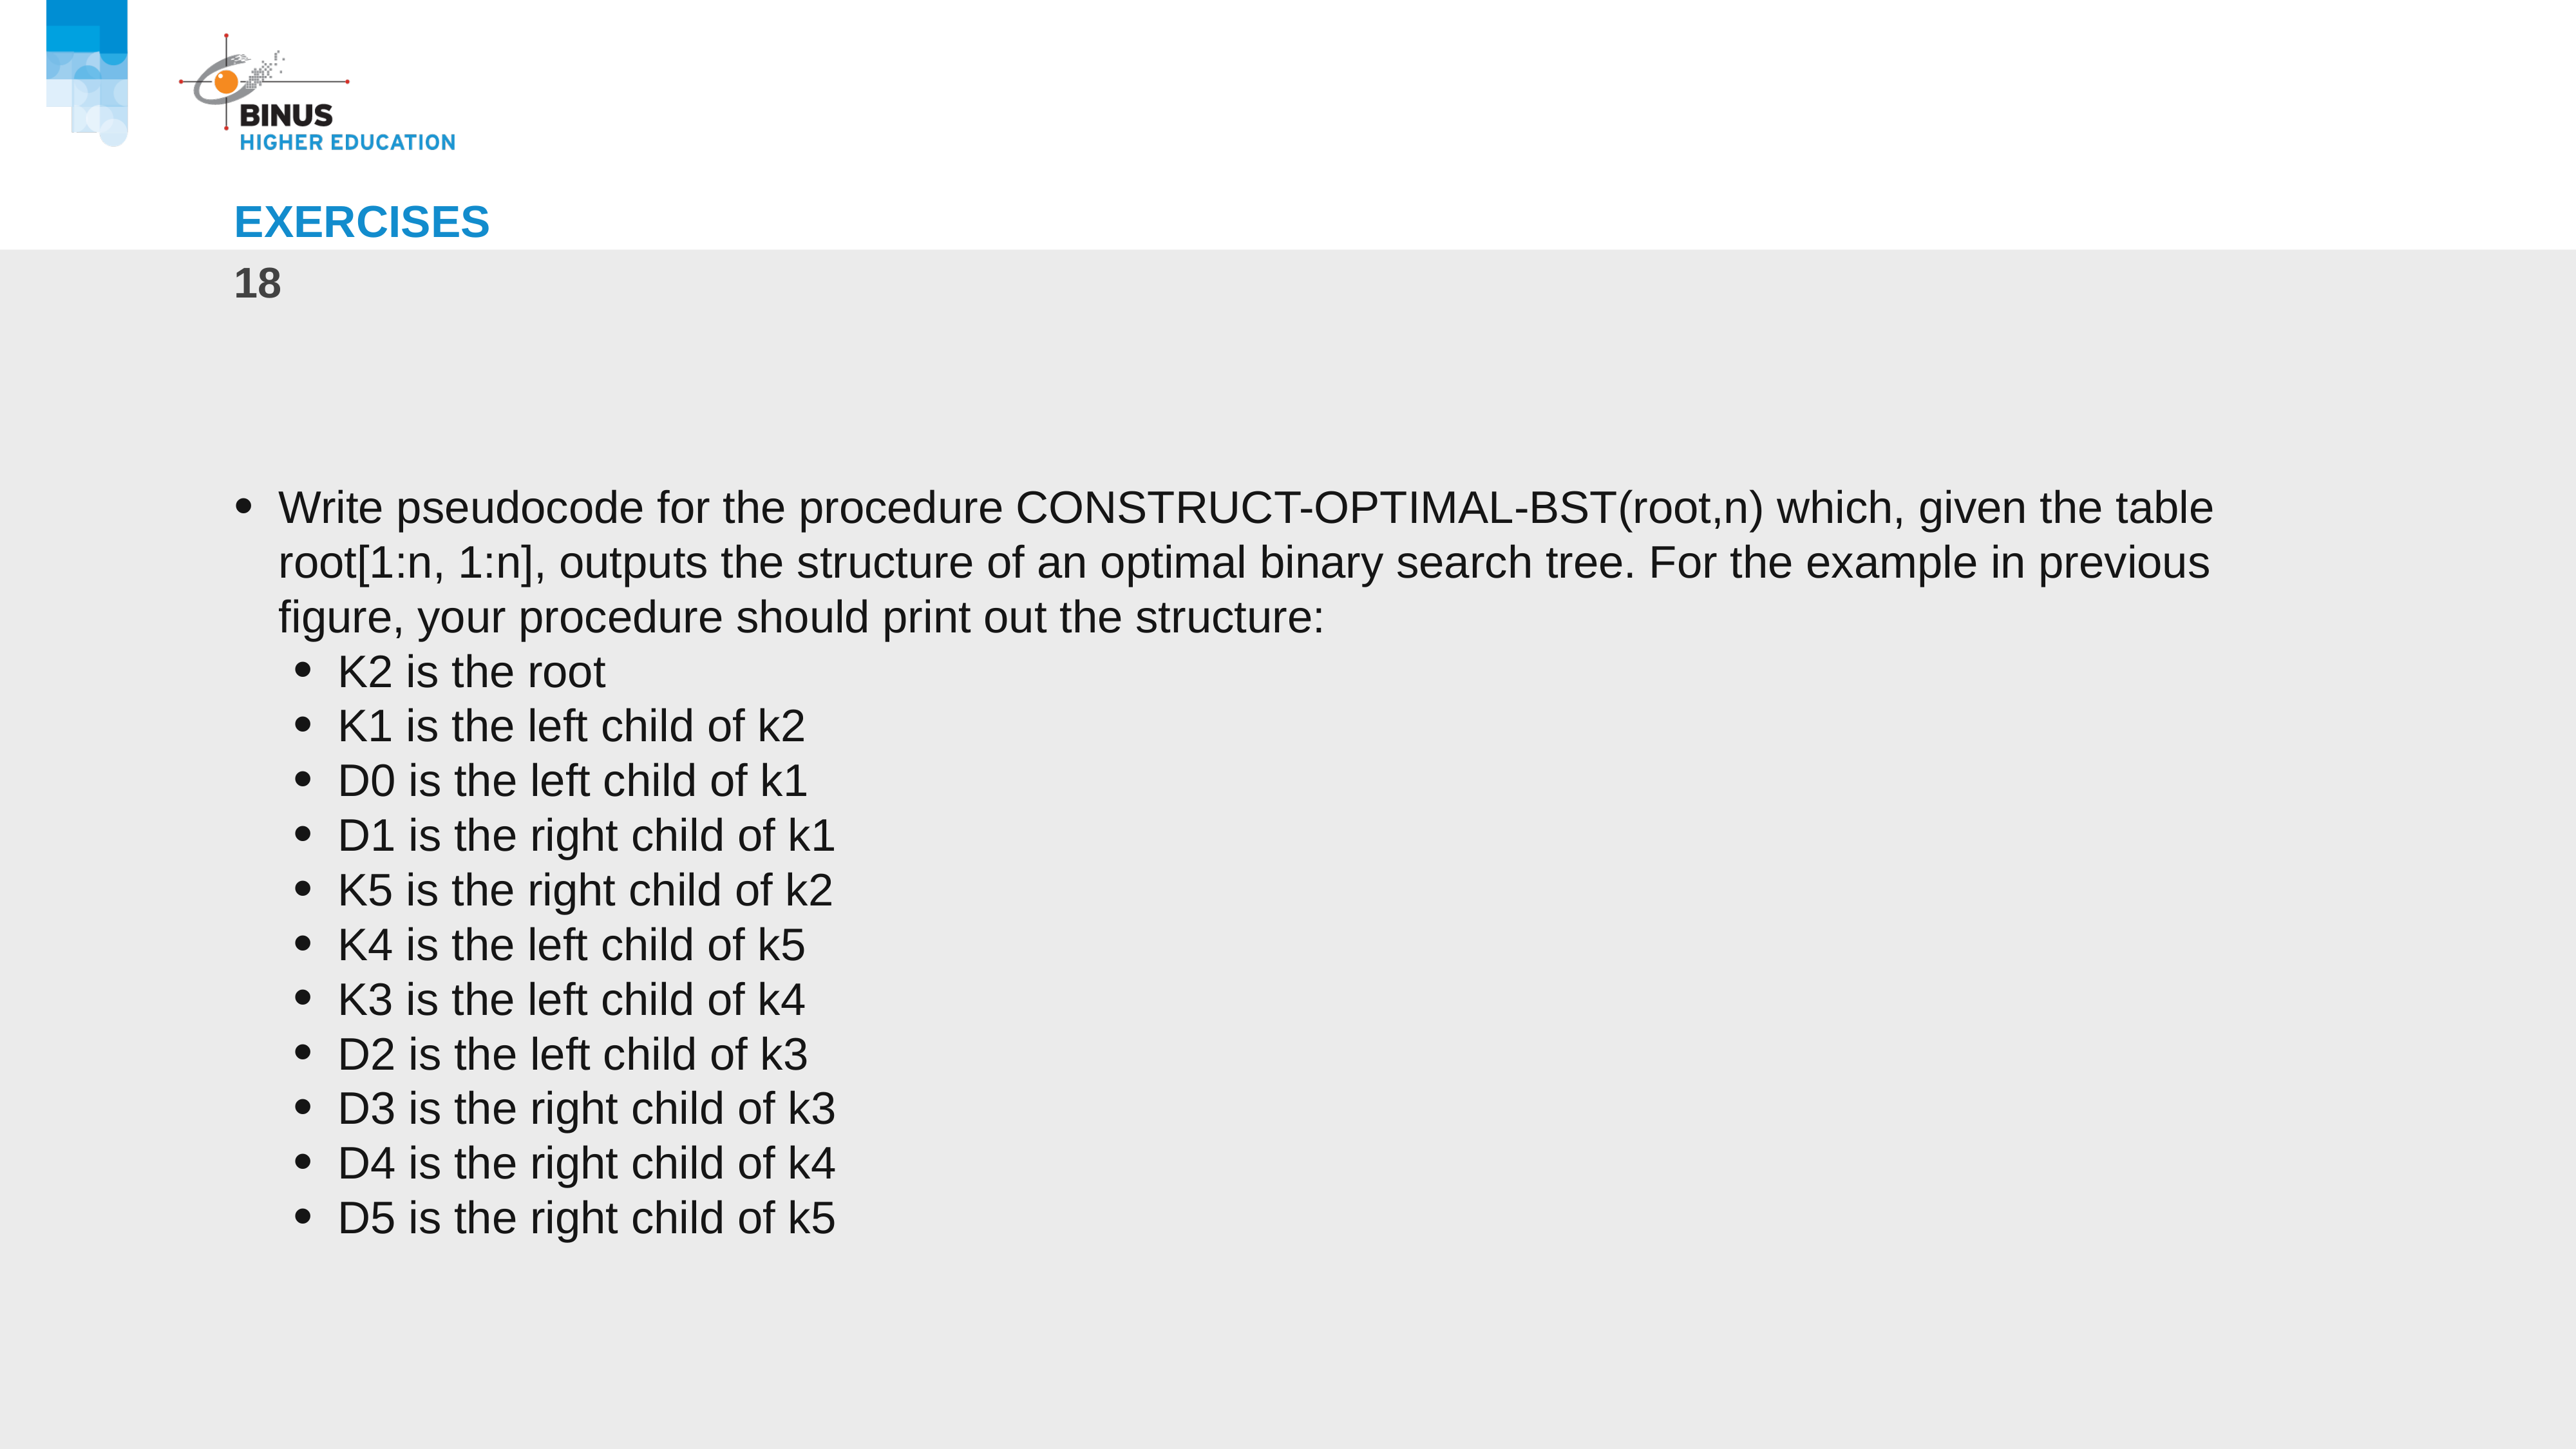

# Exercises
18
Write pseudocode for the procedure CONSTRUCT-OPTIMAL-BST(root,n) which, given the table root[1:n, 1:n], outputs the structure of an optimal binary search tree. For the example in previous figure, your procedure should print out the structure:
K2 is the root
K1 is the left child of k2
D0 is the left child of k1
D1 is the right child of k1
K5 is the right child of k2
K4 is the left child of k5
K3 is the left child of k4
D2 is the left child of k3
D3 is the right child of k3
D4 is the right child of k4
D5 is the right child of k5